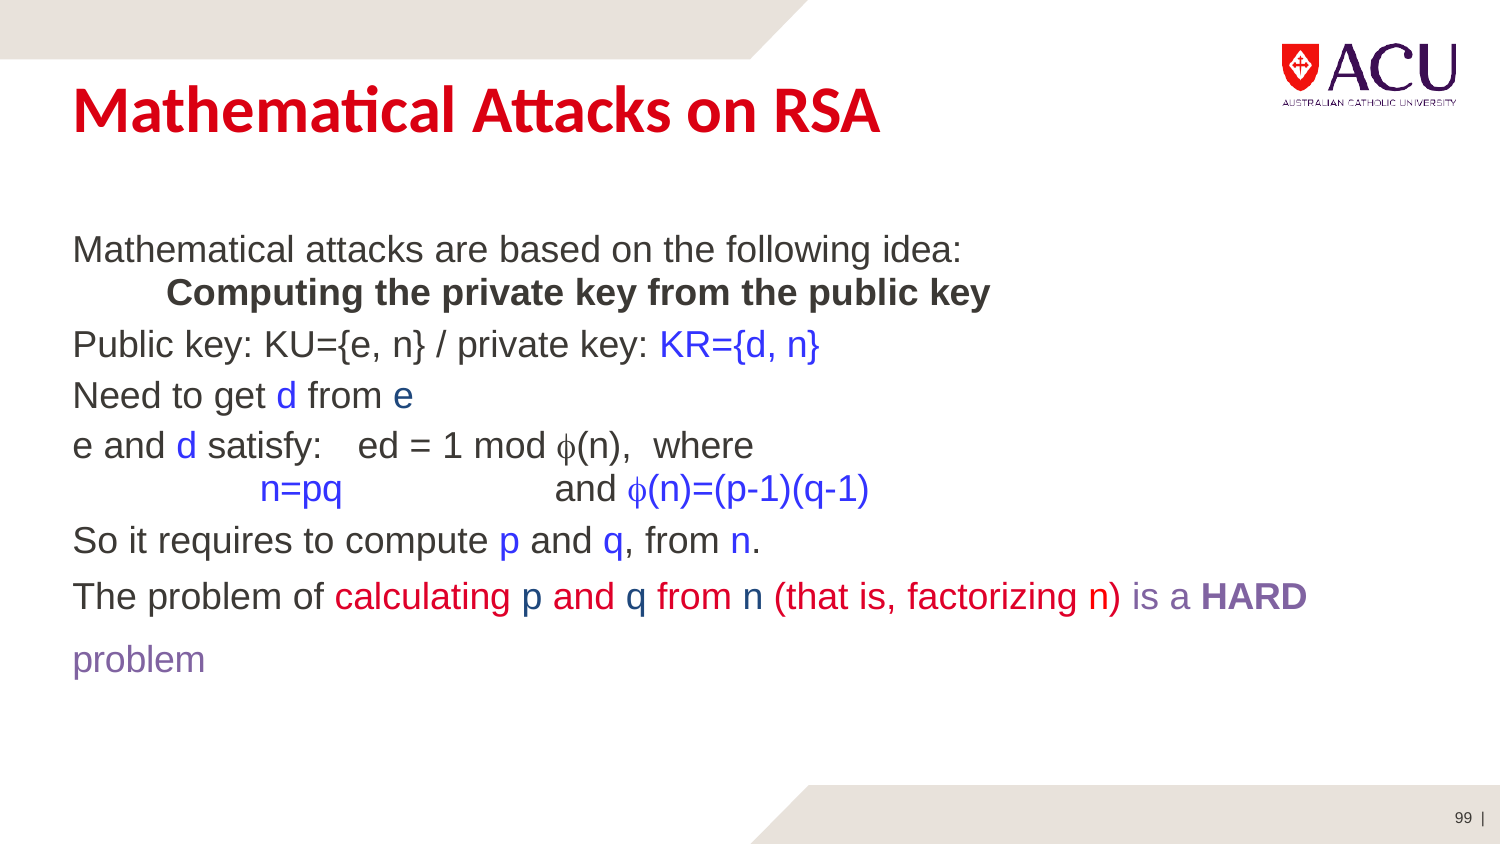

# Mathematical Attacks on RSA
Mathematical attacks are based on the following idea:
Computing the private key from the public key
Public key: KU={e, n} / private key: KR={d, n}
Need to get d from e
e and d satisfy:	ed = 1 mod φ(n),	where
n=pq	and φ(n)=(p-1)(q-1)
So it requires to compute p and q, from n.
The problem of calculating p and q from n (that is, factorizing n) is a HARD
problem
99 |